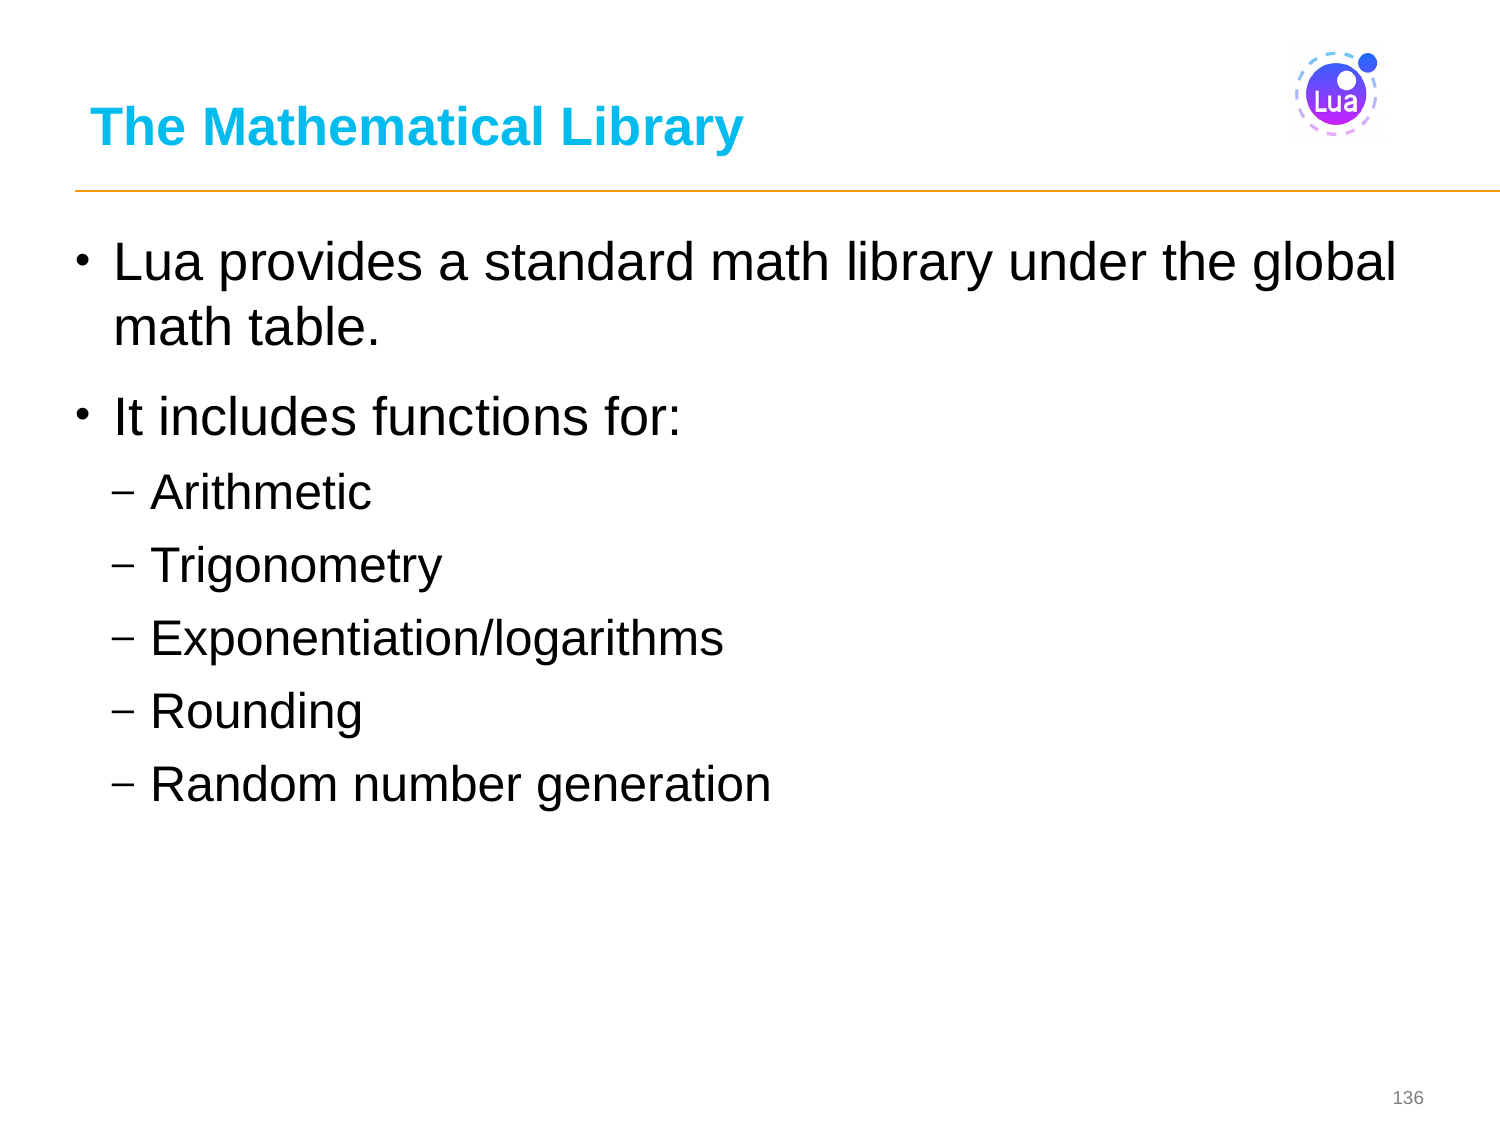

# The Mathematical Library
Lua provides a standard math library under the global math table.
It includes functions for:
Arithmetic
Trigonometry
Exponentiation/logarithms
Rounding
Random number generation